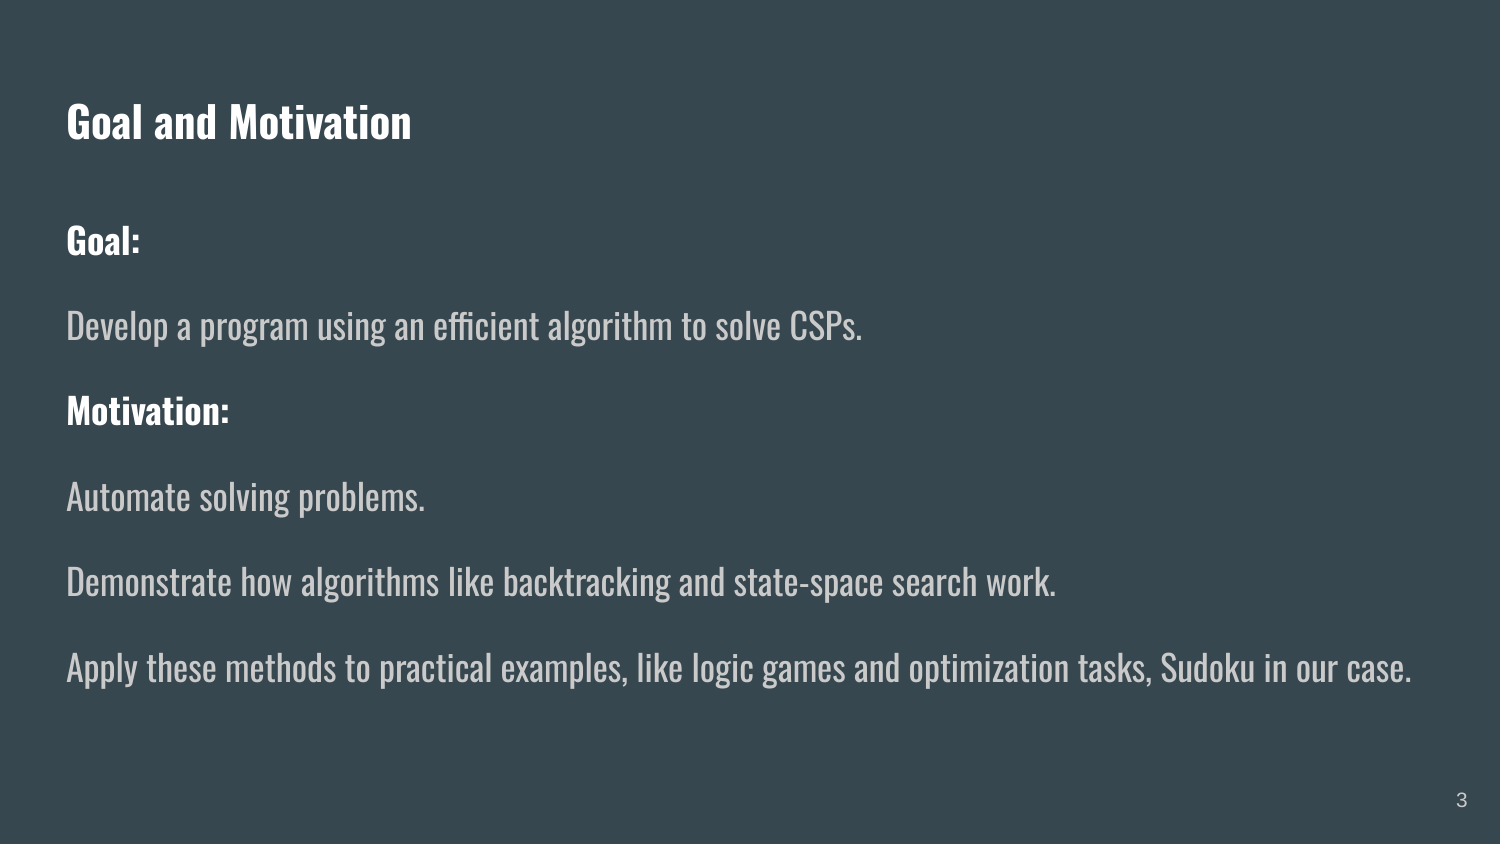

# Goal and Motivation
Goal:
Develop a program using an efficient algorithm to solve CSPs.
Motivation:
Automate solving problems.
Demonstrate how algorithms like backtracking and state-space search work.
Apply these methods to practical examples, like logic games and optimization tasks, Sudoku in our case.
3